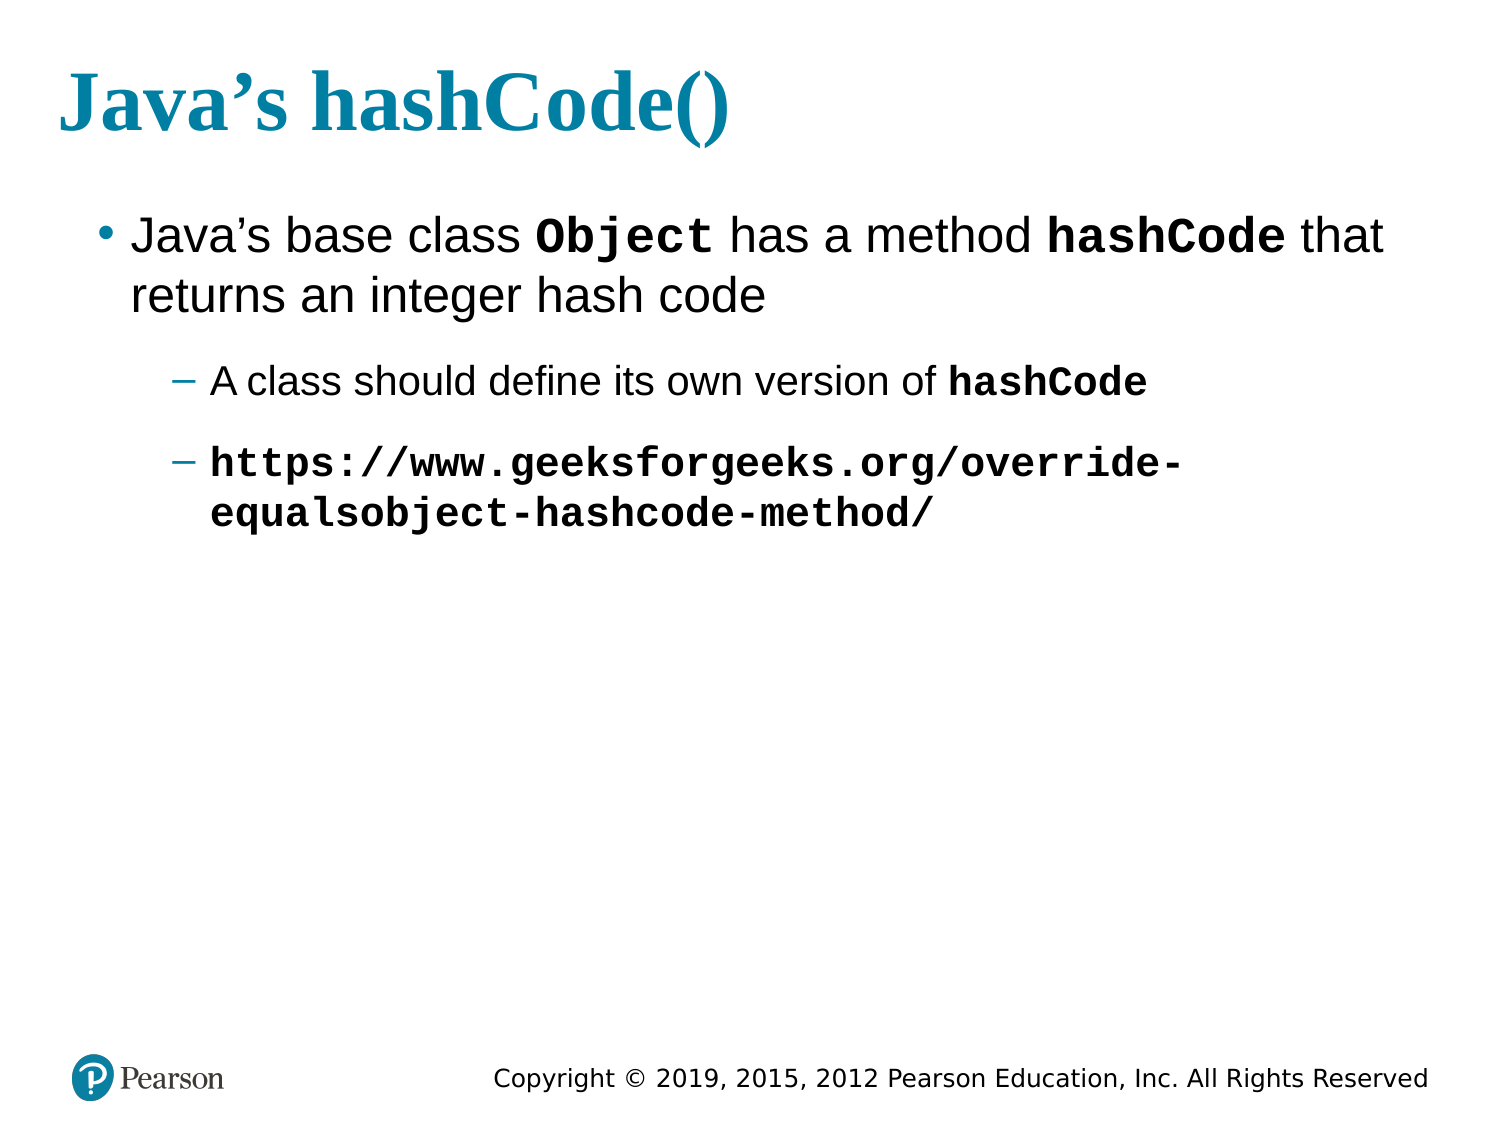

# Java’s hashCode()
Java’s base class Object has a method hashCode that returns an integer hash code
A class should define its own version of hashCode
https://www.geeksforgeeks.org/override-equalsobject-hashcode-method/